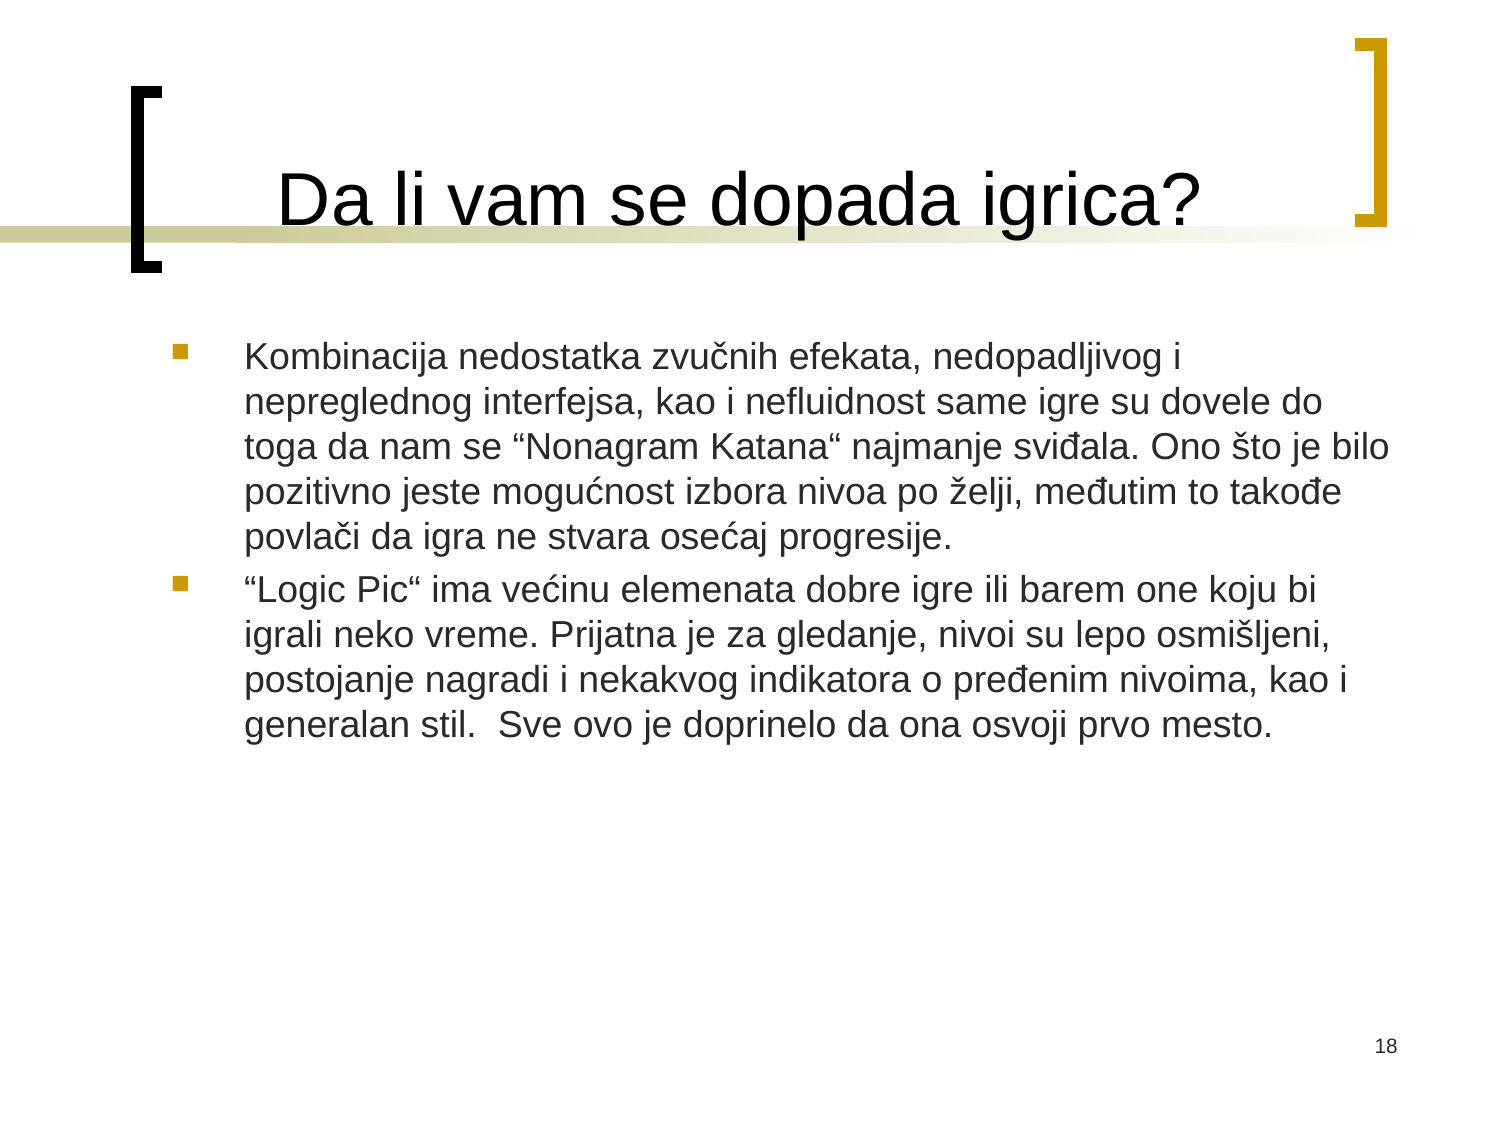

# Da li vam se dopada igrica?
Kombinacija nedostatka zvučnih efekata, nedopadljivog i nepreglednog interfejsa, kao i nefluidnost same igre su dovele do toga da nam se “Nonagram Katana“ najmanje sviđala. Ono što je bilo pozitivno jeste mogućnost izbora nivoa po želji, međutim to takođe povlači da igra ne stvara osećaj progresije.
“Logic Pic“ ima većinu elemenata dobre igre ili barem one koju bi igrali neko vreme. Prijatna je za gledanje, nivoi su lepo osmišljeni, postojanje nagradi i nekakvog indikatora o pređenim nivoima, kao i generalan stil.  Sve ovo je doprinelo da ona osvoji prvo mesto.

18